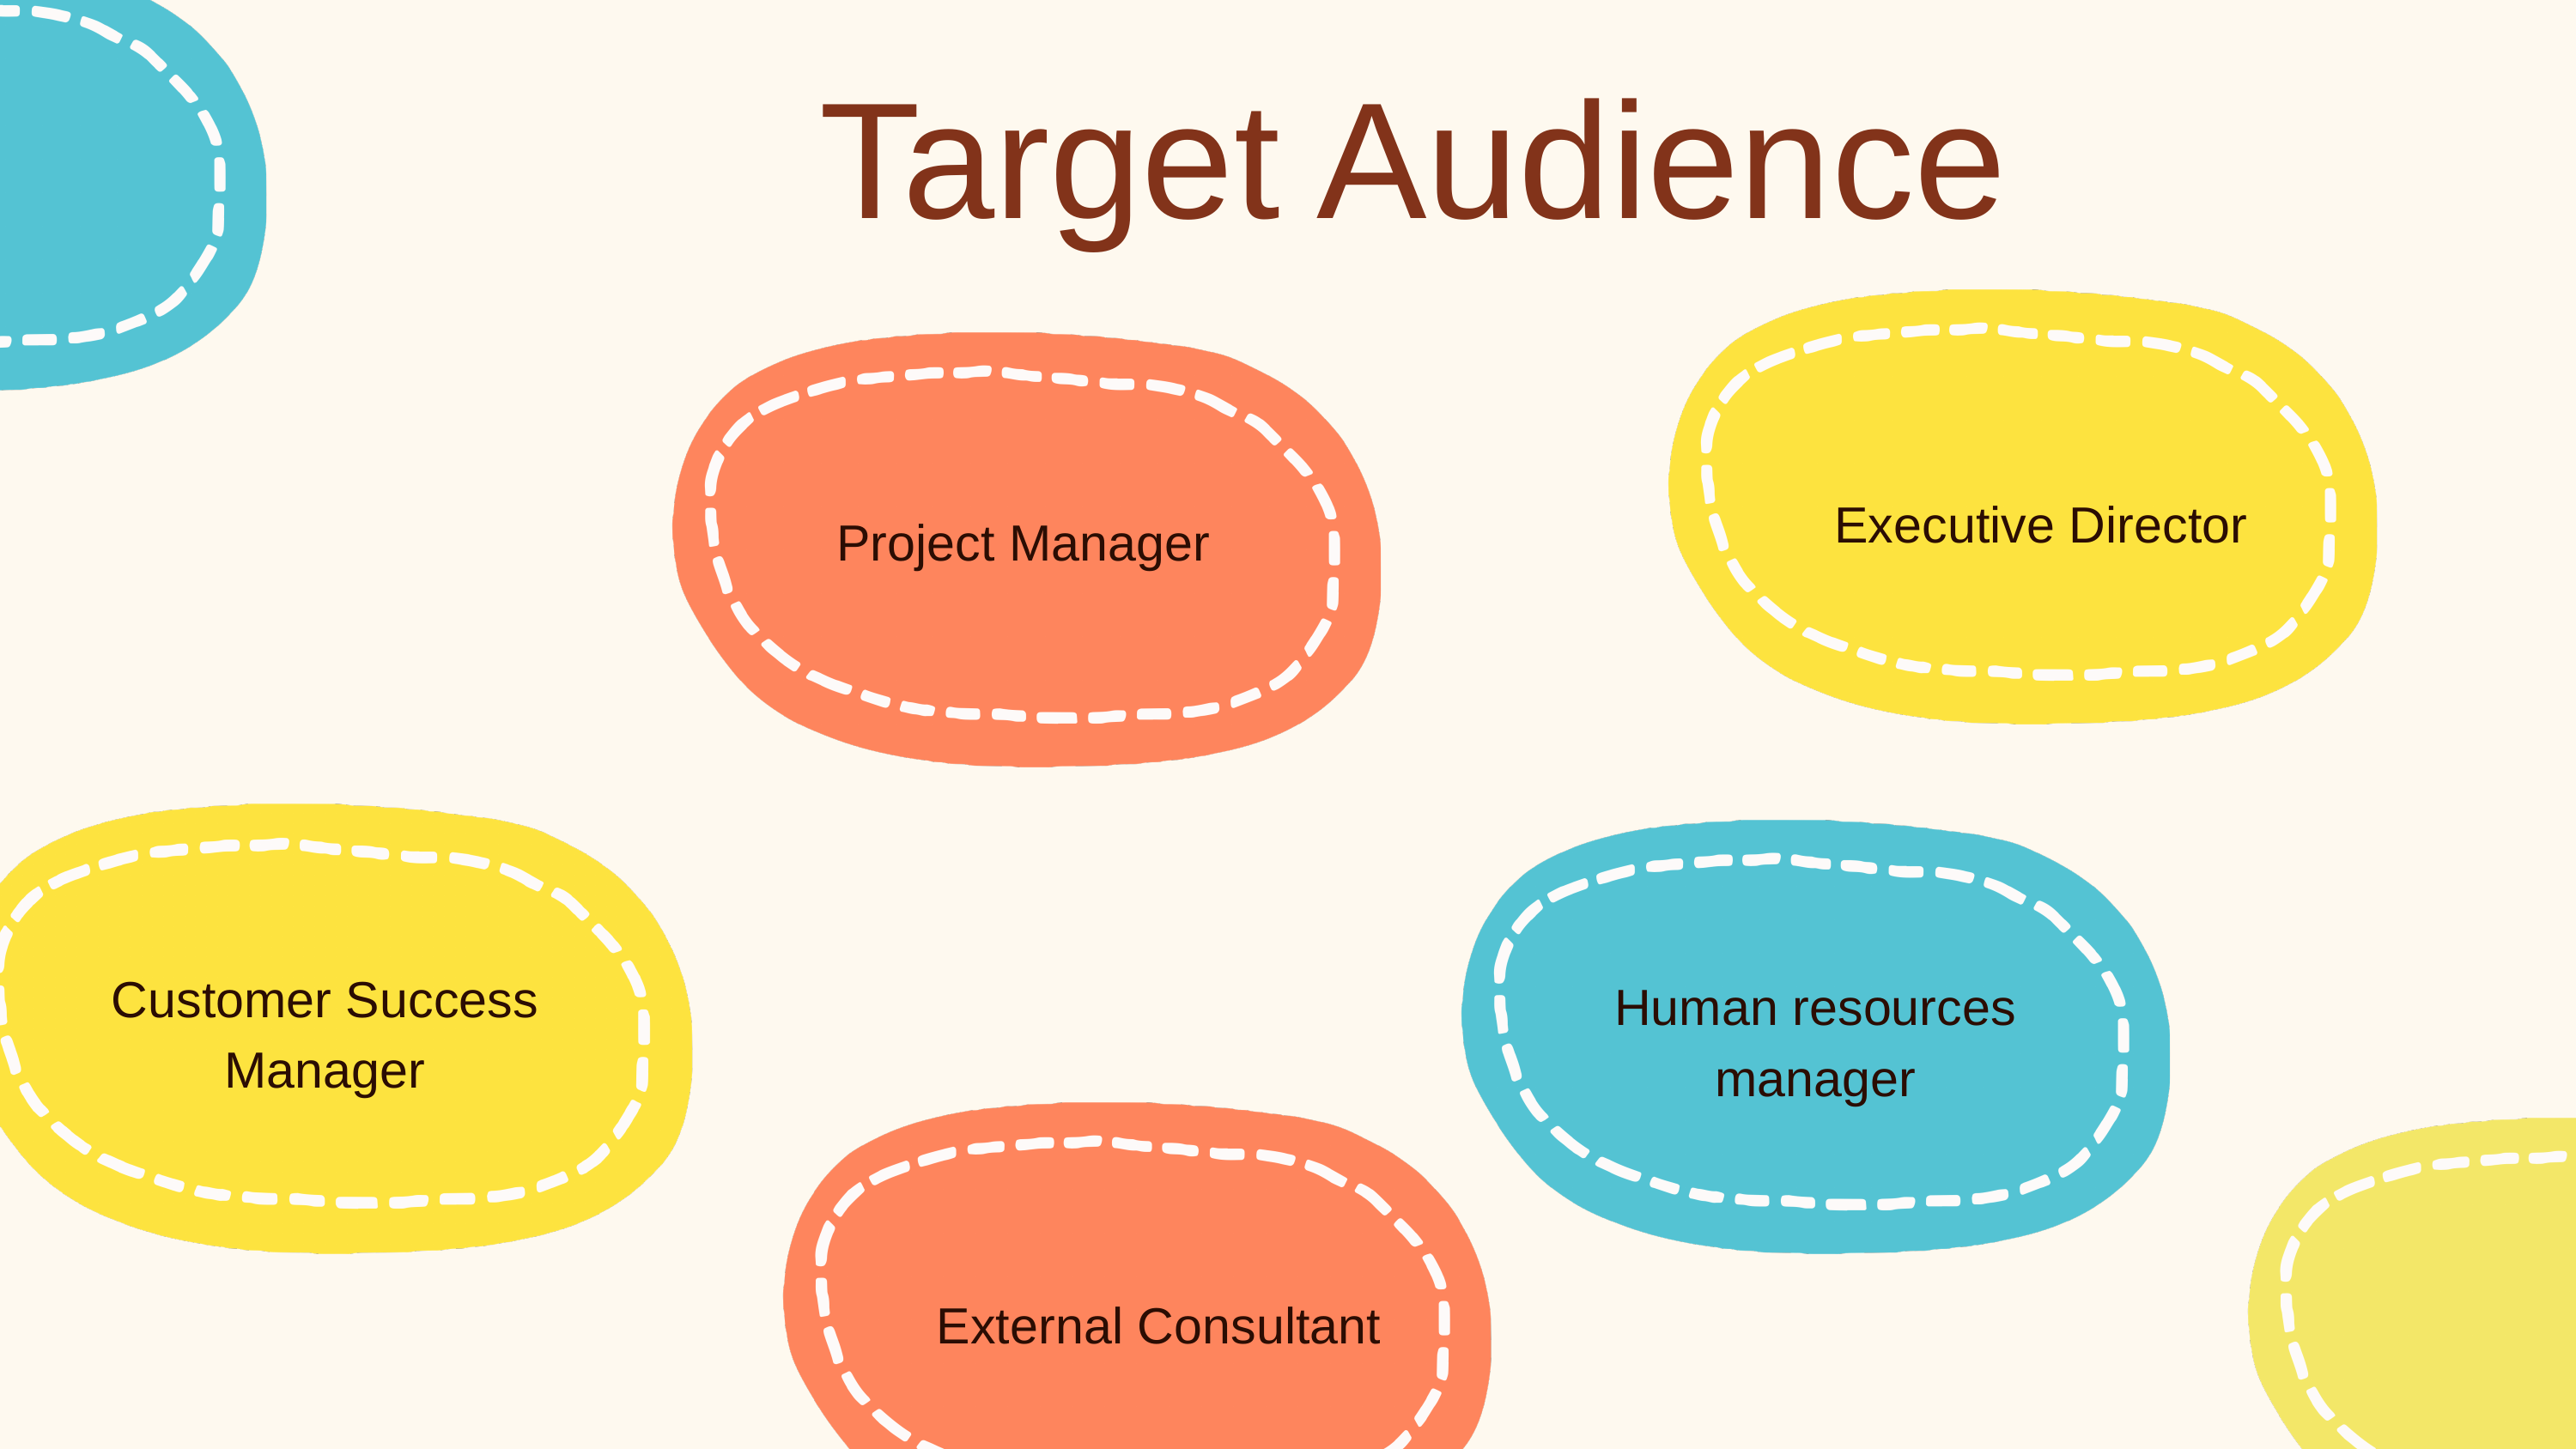

Target Audience

Executive Director
Project Manager

Customer Success Manager
Human resources manager

External Consultant